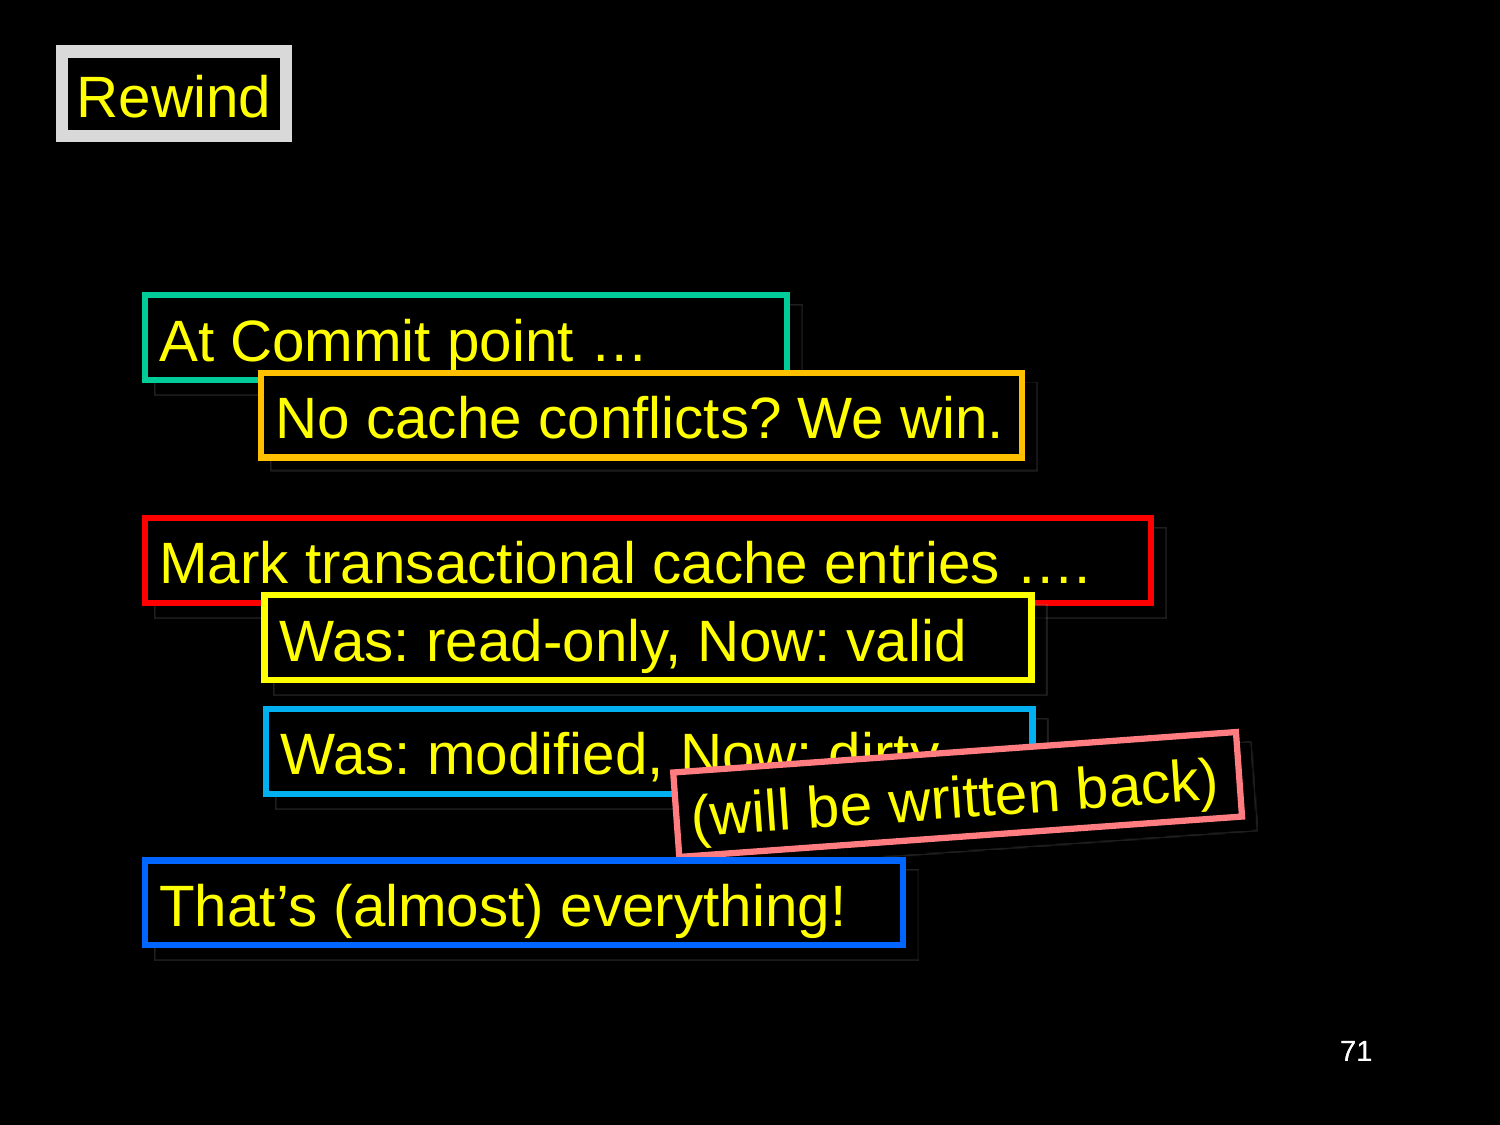

Rewind
At Commit point …
No cache conflicts? We win.
Mark transactional cache entries ….
Was: read-only, Now: valid
Was: modified, Now: dirty
(will be written back)
That’s (almost) everything!
71
71